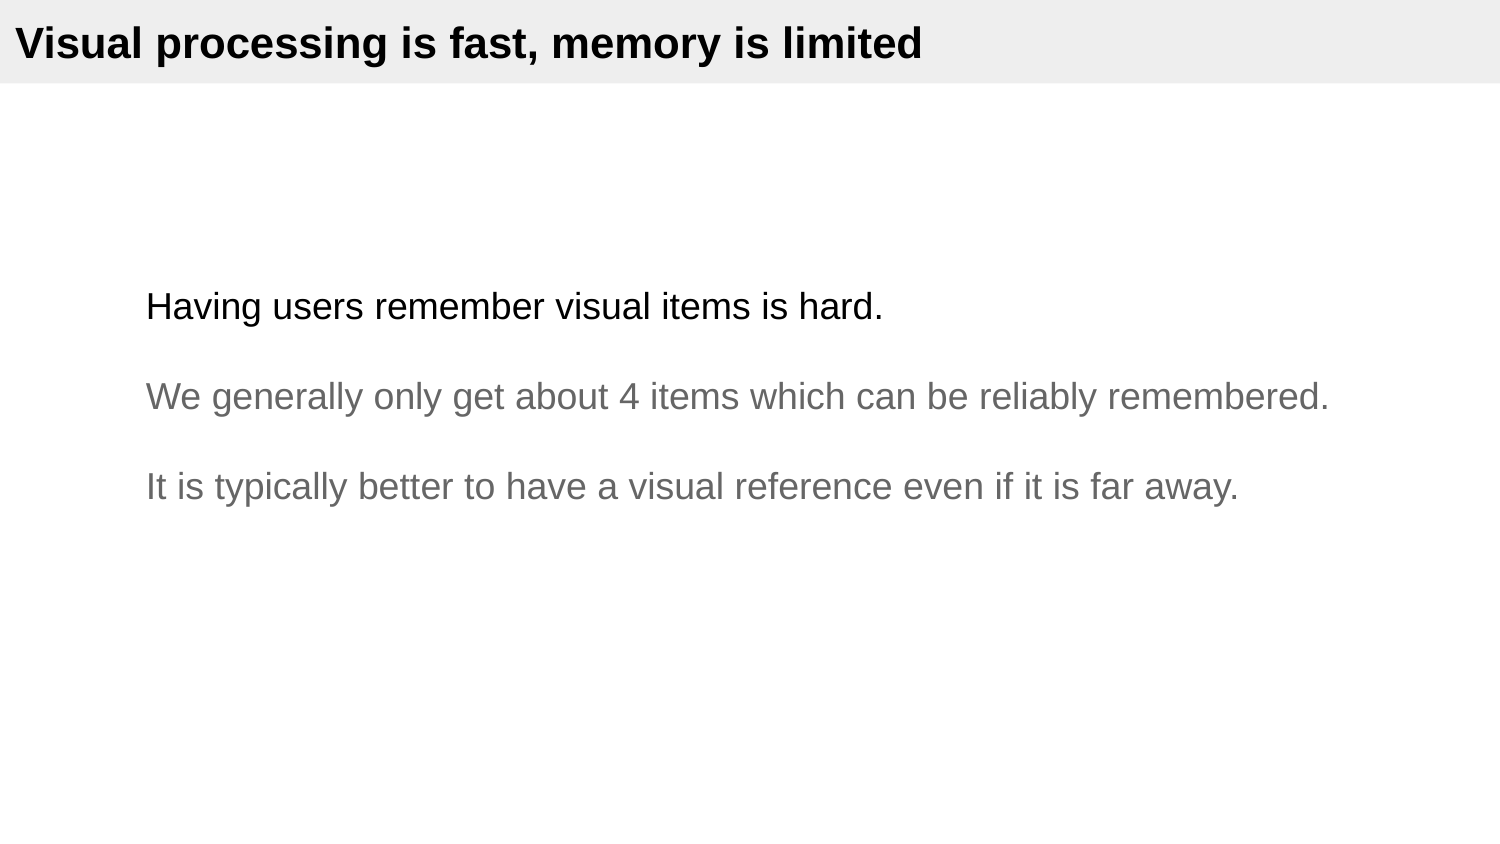

Visual processing is fast, memory is limited

Having users remember visual items is hard.

We generally only get about 4 items which can be reliably remembered.

It is typically better to have a visual reference even if it is far away.